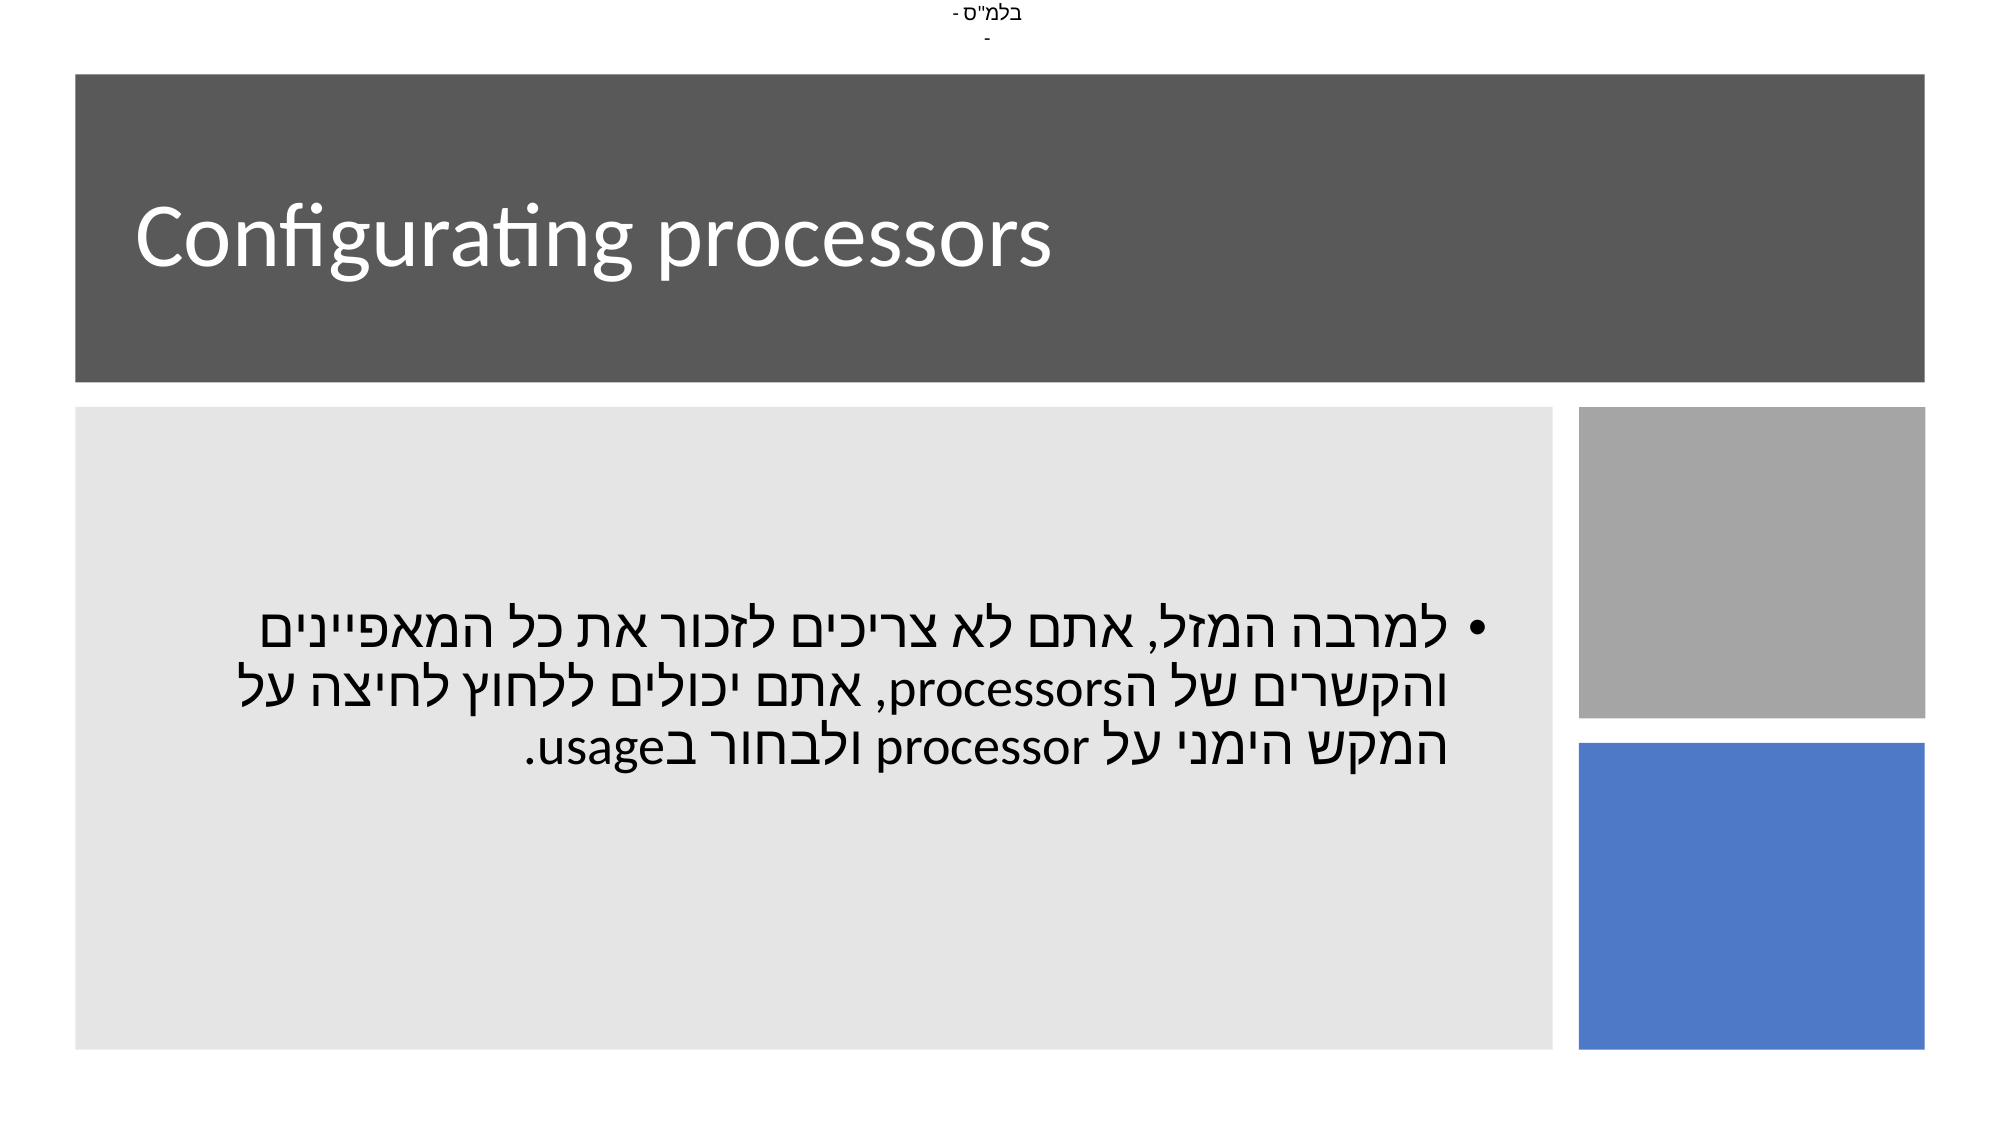

# Configurating processors

למרבה המזל, אתם לא צריכים לזכור את כל המאפיינים והקשרים של הprocessors, אתם יכולים ללחוץ לחיצה על המקש הימני על processor ולבחור בusage.